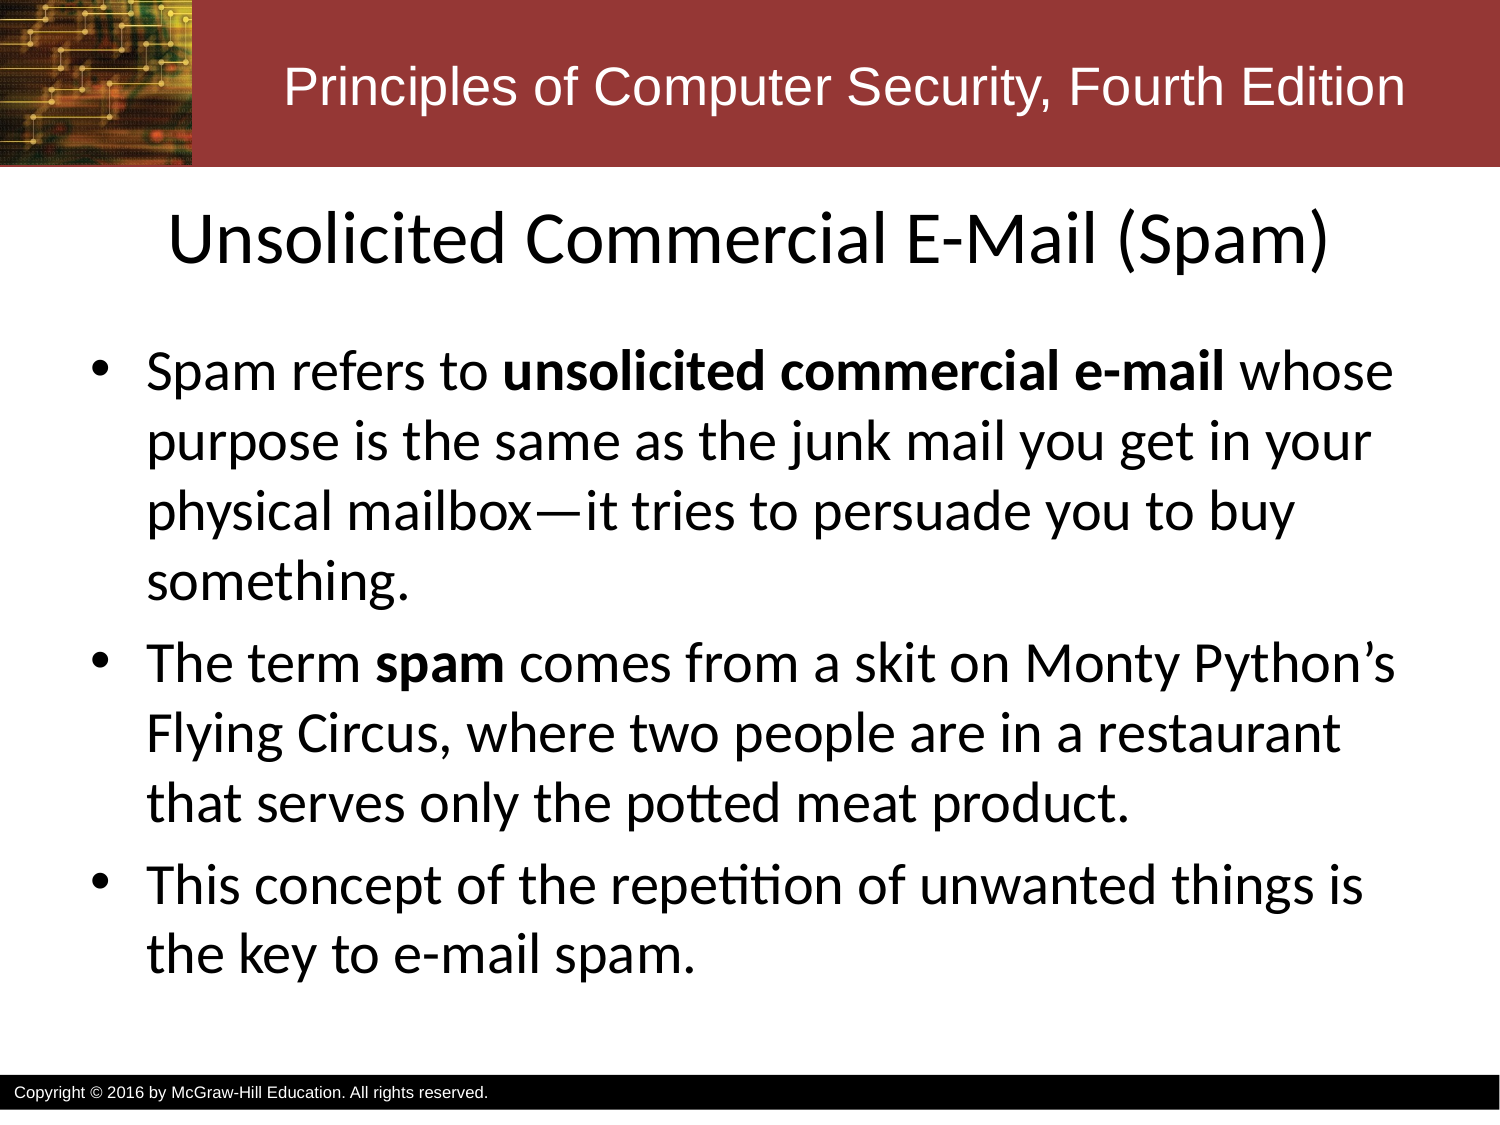

# Unsolicited Commercial E-Mail (Spam)
Spam refers to unsolicited commercial e-mail whose purpose is the same as the junk mail you get in your physical mailbox—it tries to persuade you to buy something.
The term spam comes from a skit on Monty Python’s Flying Circus, where two people are in a restaurant that serves only the potted meat product.
This concept of the repetition of unwanted things is the key to e-mail spam.